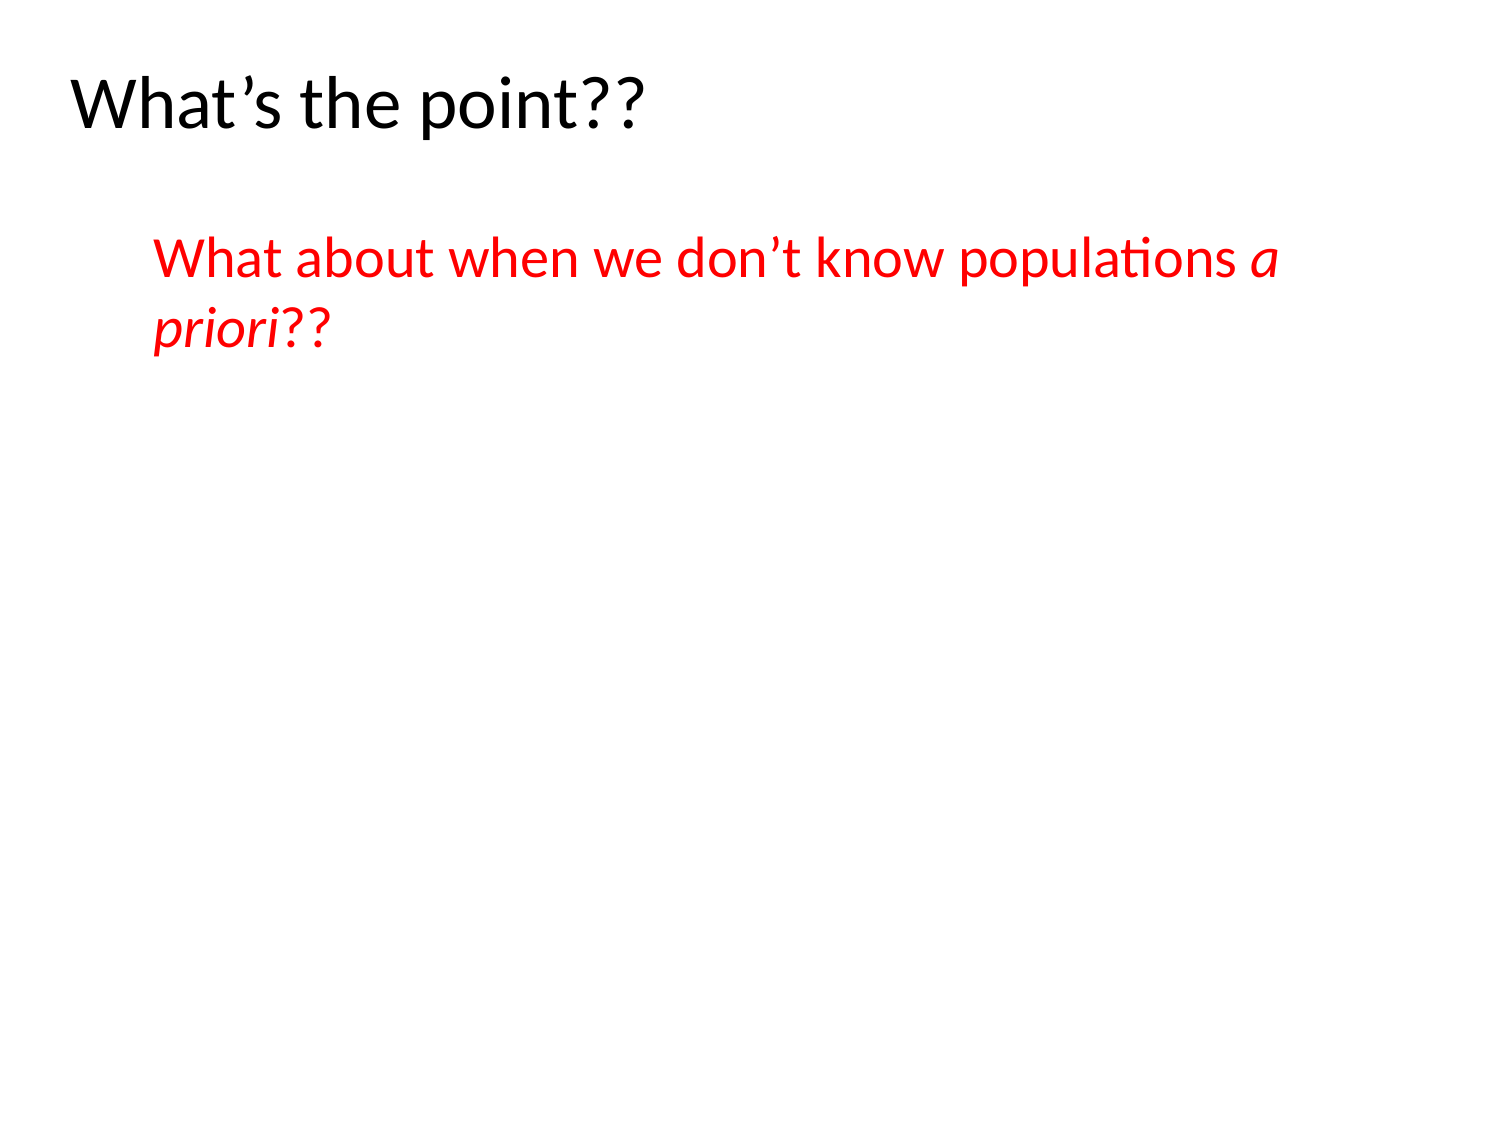

What’s the point??
What about when we don’t know populations a priori??